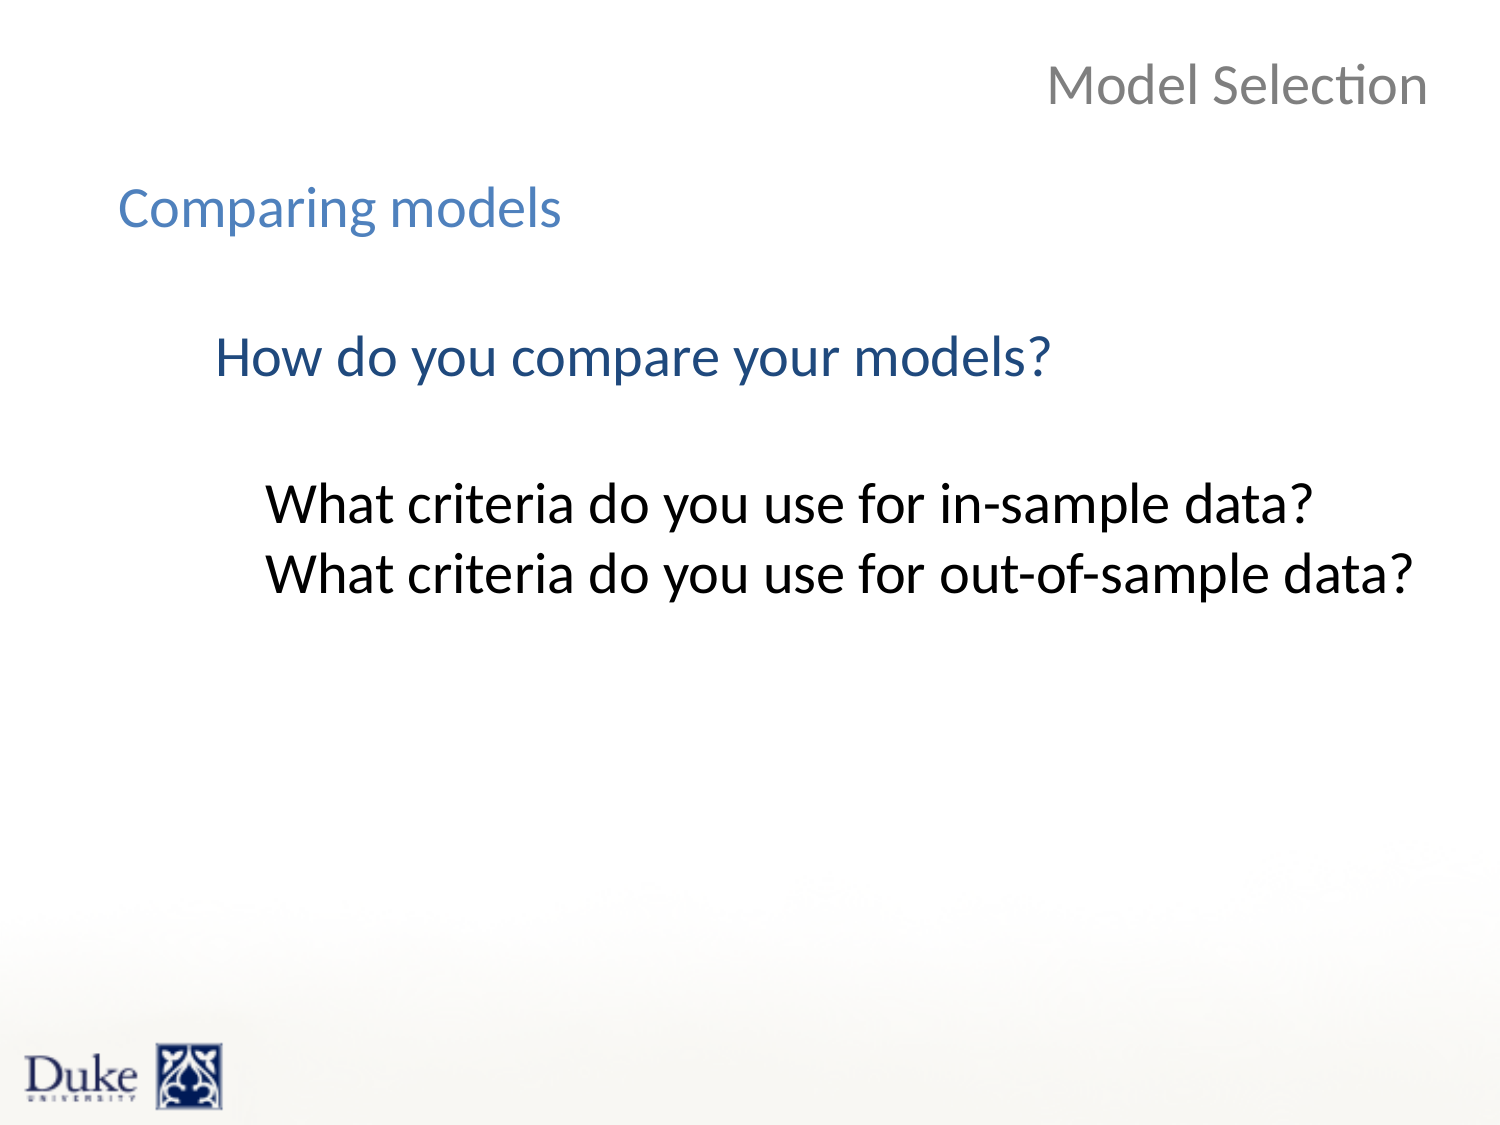

Model Selection
Comparing models
How do you compare your models?
What criteria do you use for in-sample data?
What criteria do you use for out-of-sample data?